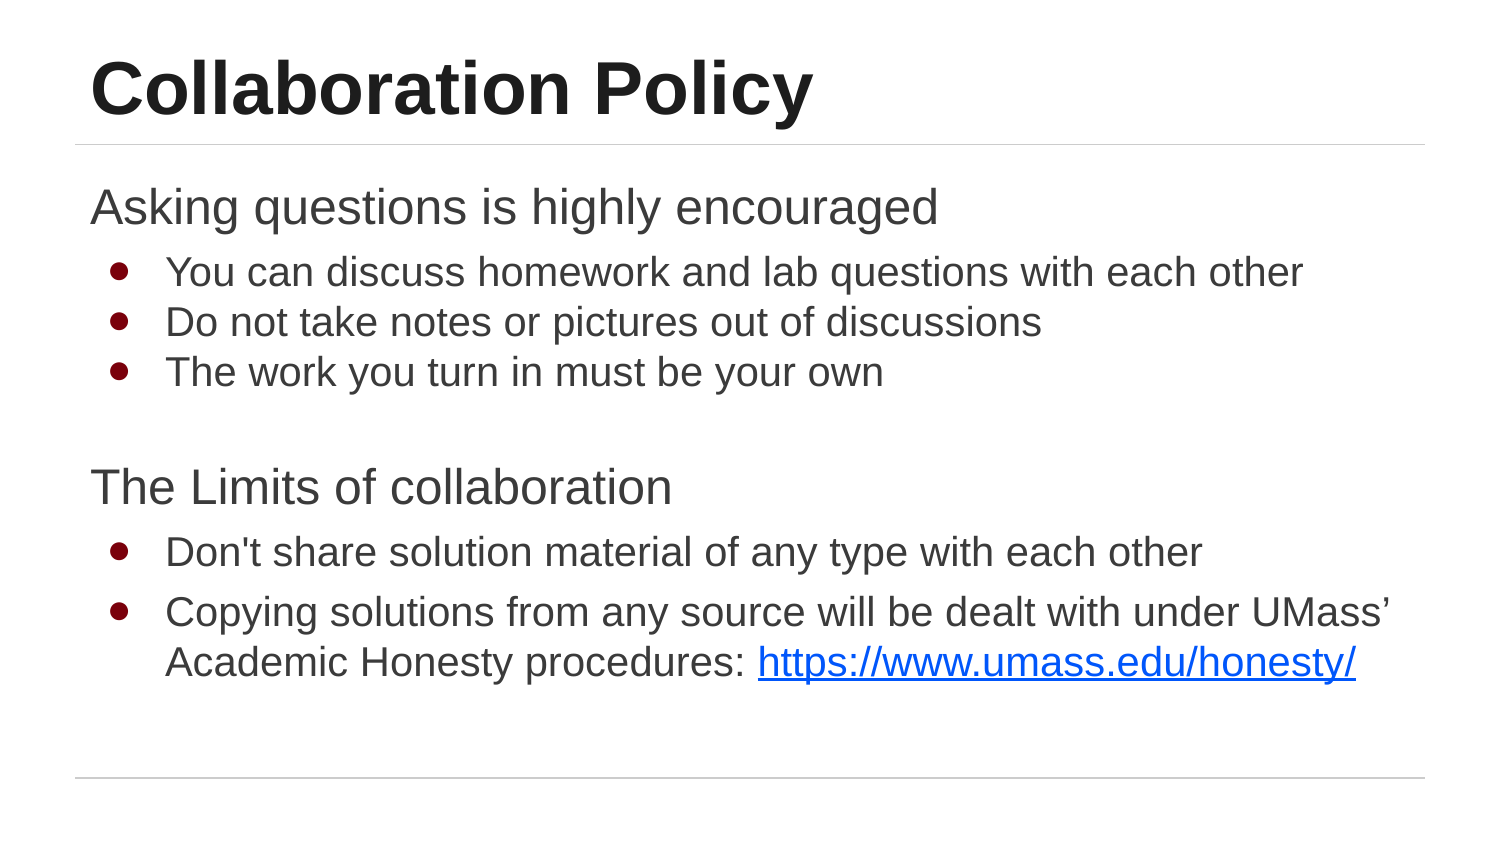

# Collaboration Policy
Asking questions is highly encouraged
You can discuss homework and lab questions with each other
Do not take notes or pictures out of discussions
The work you turn in must be your own
The Limits of collaboration
Don't share solution material of any type with each other
Copying solutions from any source will be dealt with under UMass’ Academic Honesty procedures: https://www.umass.edu/honesty/